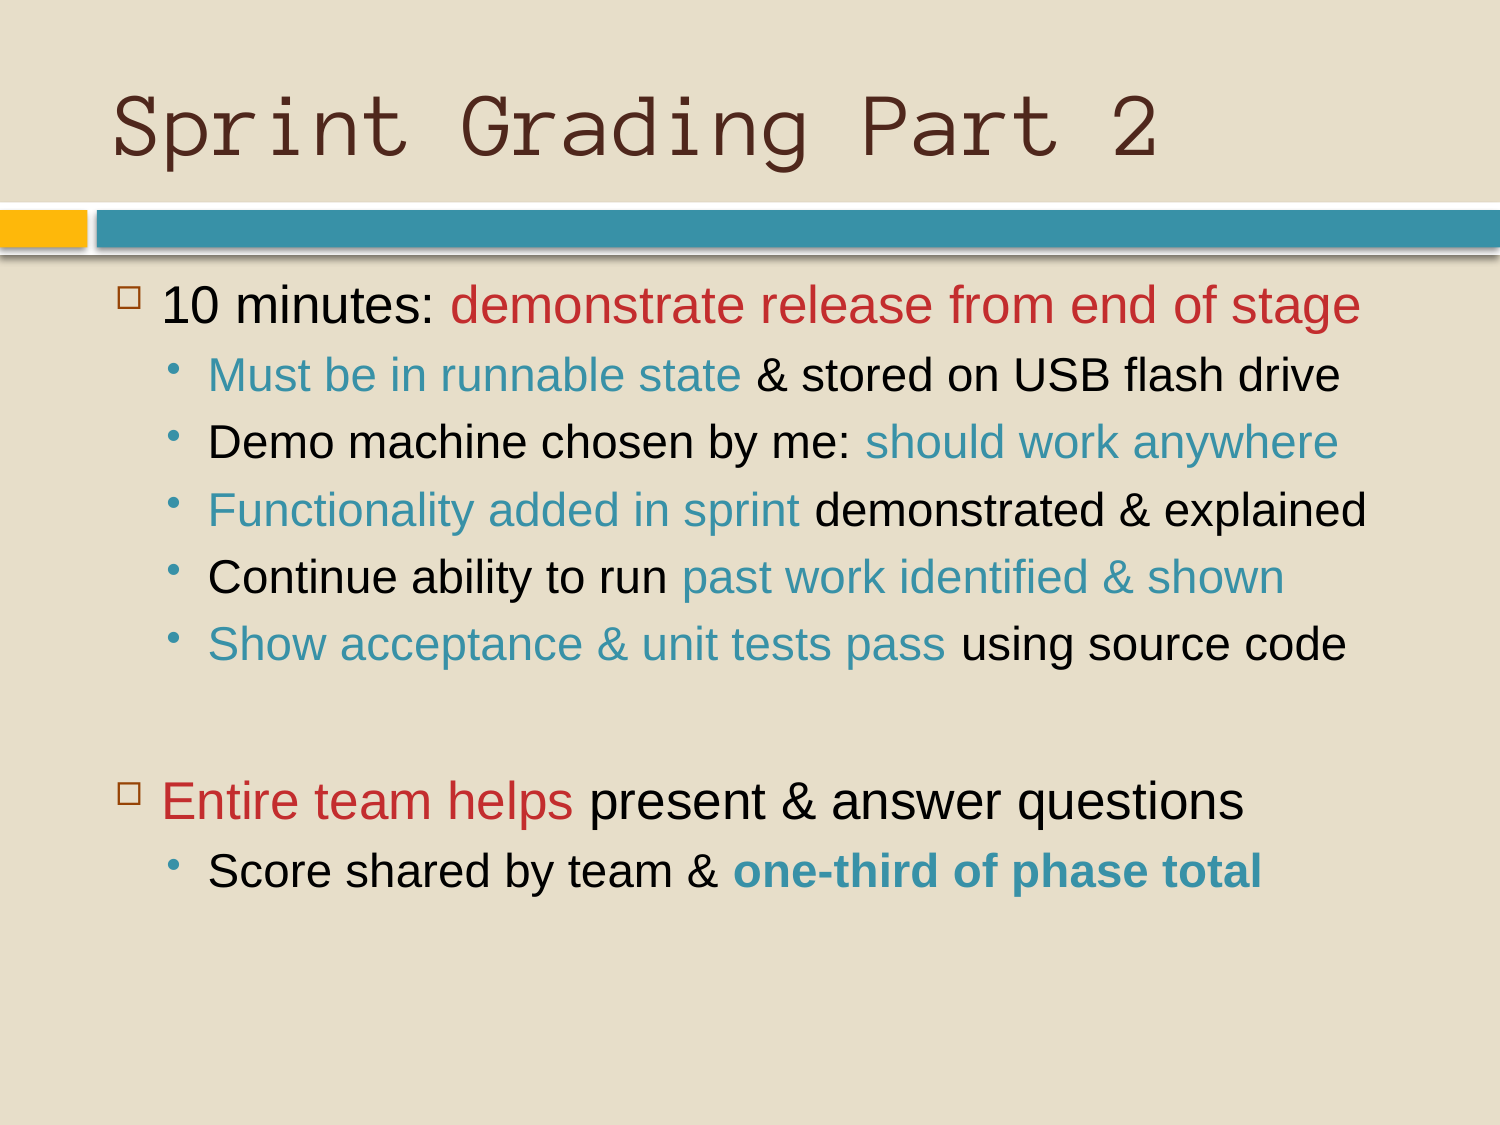

# Sprint Grading Part 2
10 minutes: demonstrate release from end of stage
Must be in runnable state & stored on USB flash drive
Demo machine chosen by me: should work anywhere
Functionality added in sprint demonstrated & explained
Continue ability to run past work identified & shown
Show acceptance & unit tests pass using source code

Entire team helps present & answer questions
Score shared by team & one-third of phase total